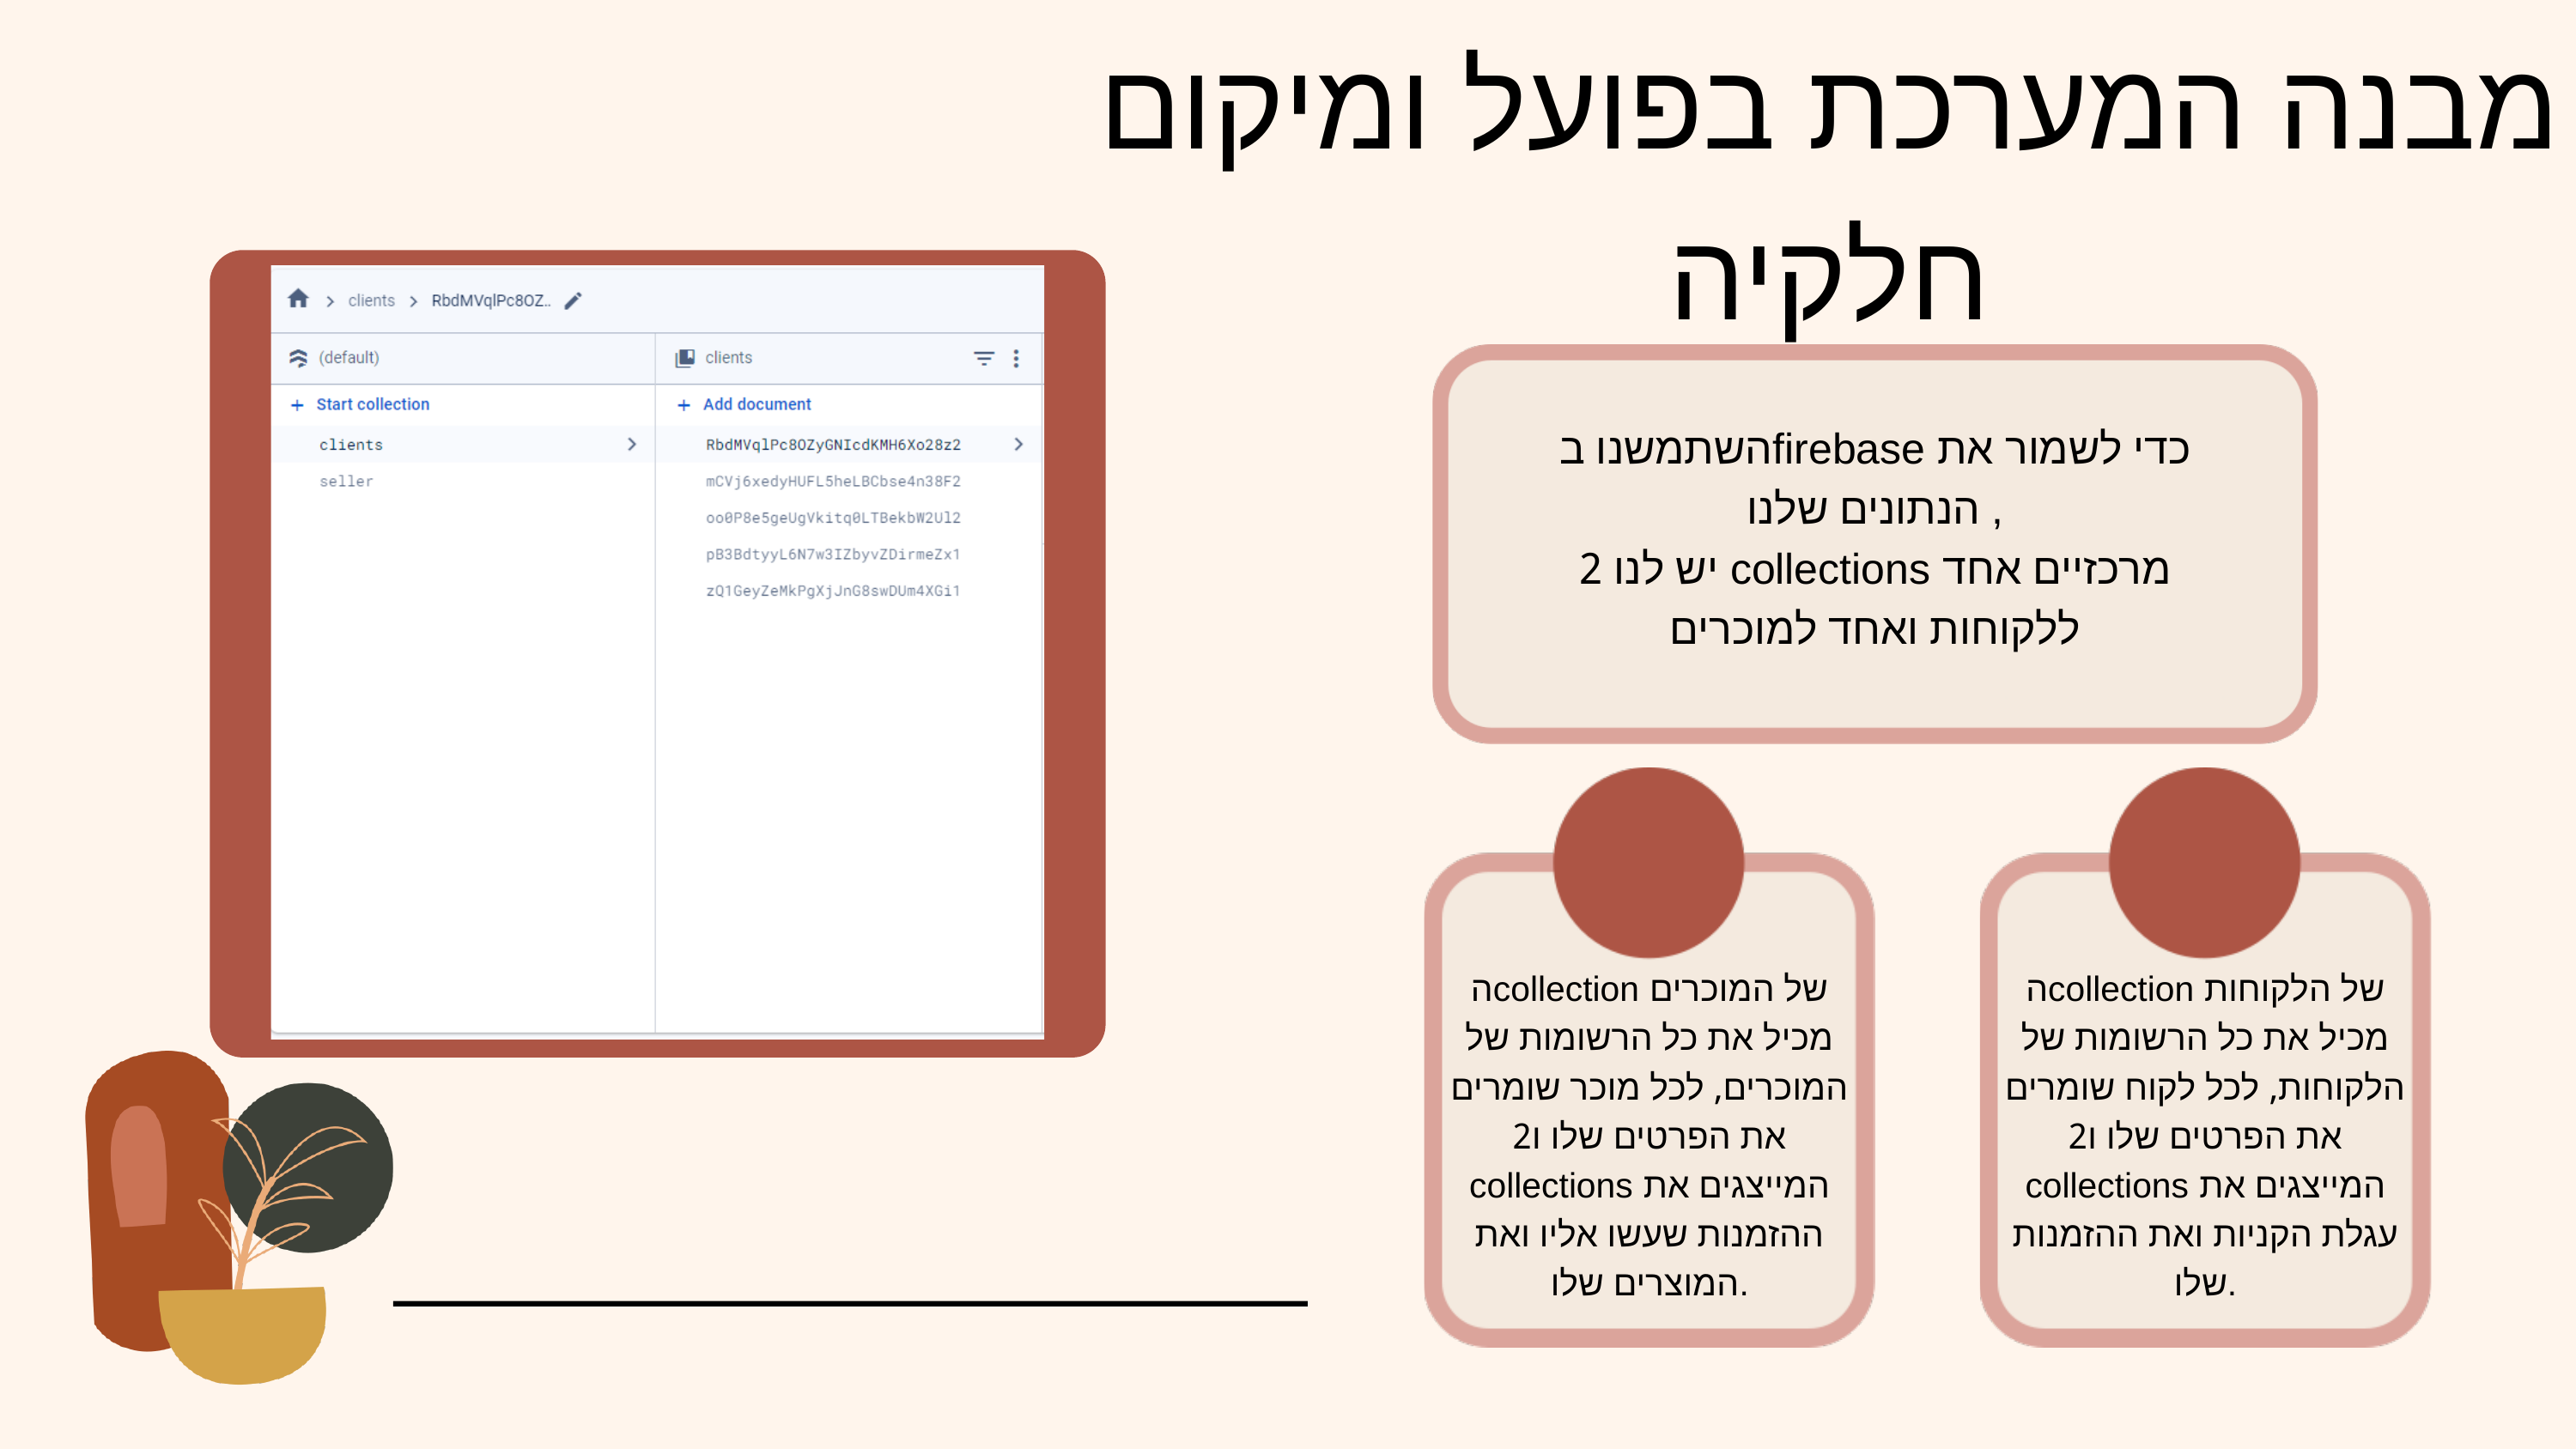

מבנה המערכת בפועל ומיקום חלקיה

השתמשנו בfirebase כדי לשמור את הנתונים שלנו ,
יש לנו 2 collections מרכזיים אחד ללקוחות ואחד למוכרים

הcollection של המוכרים מכיל את כל הרשומות של המוכרים, לכל מוכר שומרים את הפרטים שלו ו2 collections המייצגים את ההזמנות שעשו אליו ואת המוצרים שלו.
הcollection של הלקוחות מכיל את כל הרשומות של הלקוחות, לכל לקוח שומרים את הפרטים שלו ו2 collections המייצגים את עגלת הקניות ואת ההזמנות שלו.